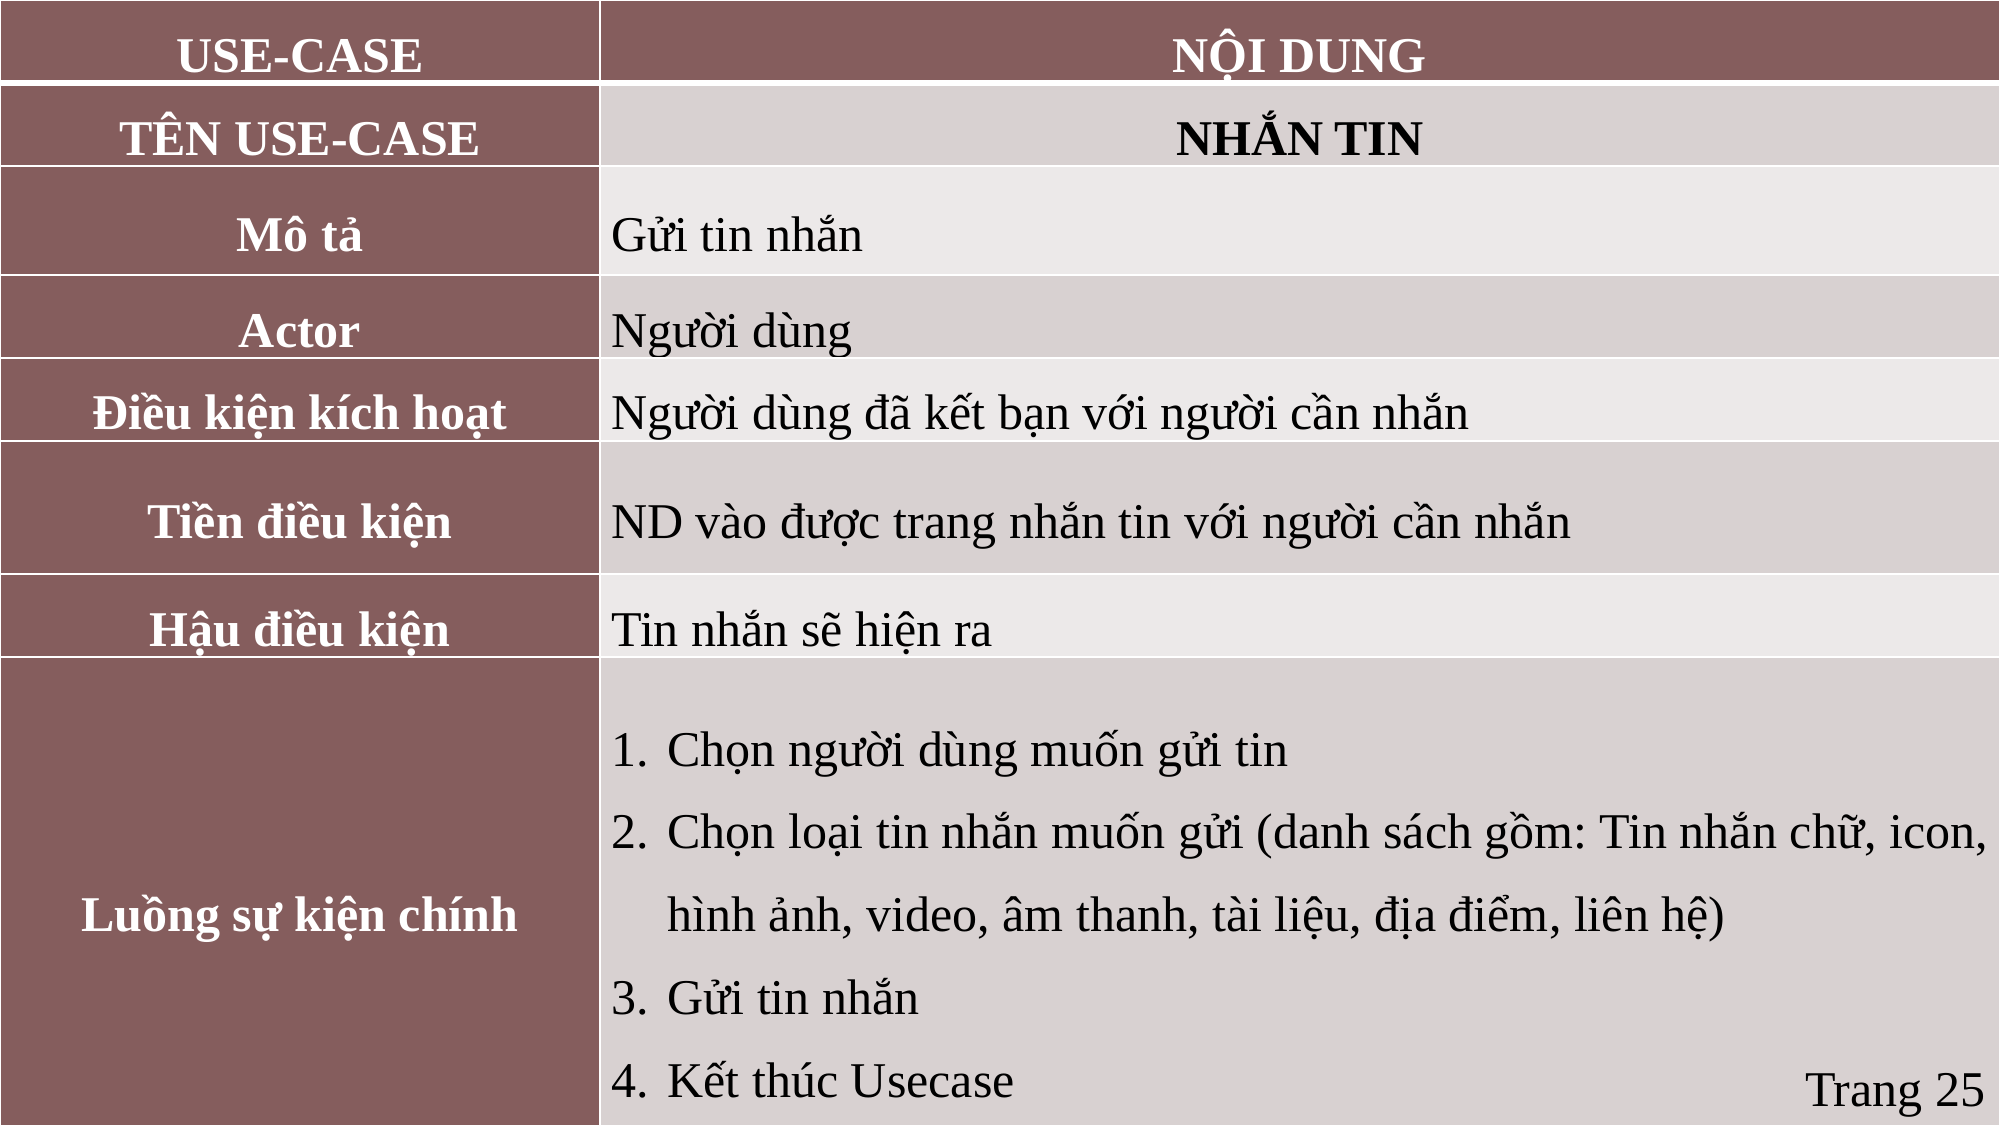

| USE-CASE | NỘI DUNG |
| --- | --- |
| TÊN USE-CASE | NHẮN TIN |
| Mô tả | Gửi tin nhắn |
| Actor | Người dùng |
| Điều kiện kích hoạt | Người dùng đã kết bạn với người cần nhắn |
| Tiền điều kiện | ND vào được trang nhắn tin với người cần nhắn |
| Hậu điều kiện | Tin nhắn sẽ hiện ra |
| Luồng sự kiện chính | Chọn người dùng muốn gửi tin Chọn loại tin nhắn muốn gửi (danh sách gồm: Tin nhắn chữ, icon, hình ảnh, video, âm thanh, tài liệu, địa điểm, liên hệ) Gửi tin nhắn Kết thúc Usecase |
 Trang 25